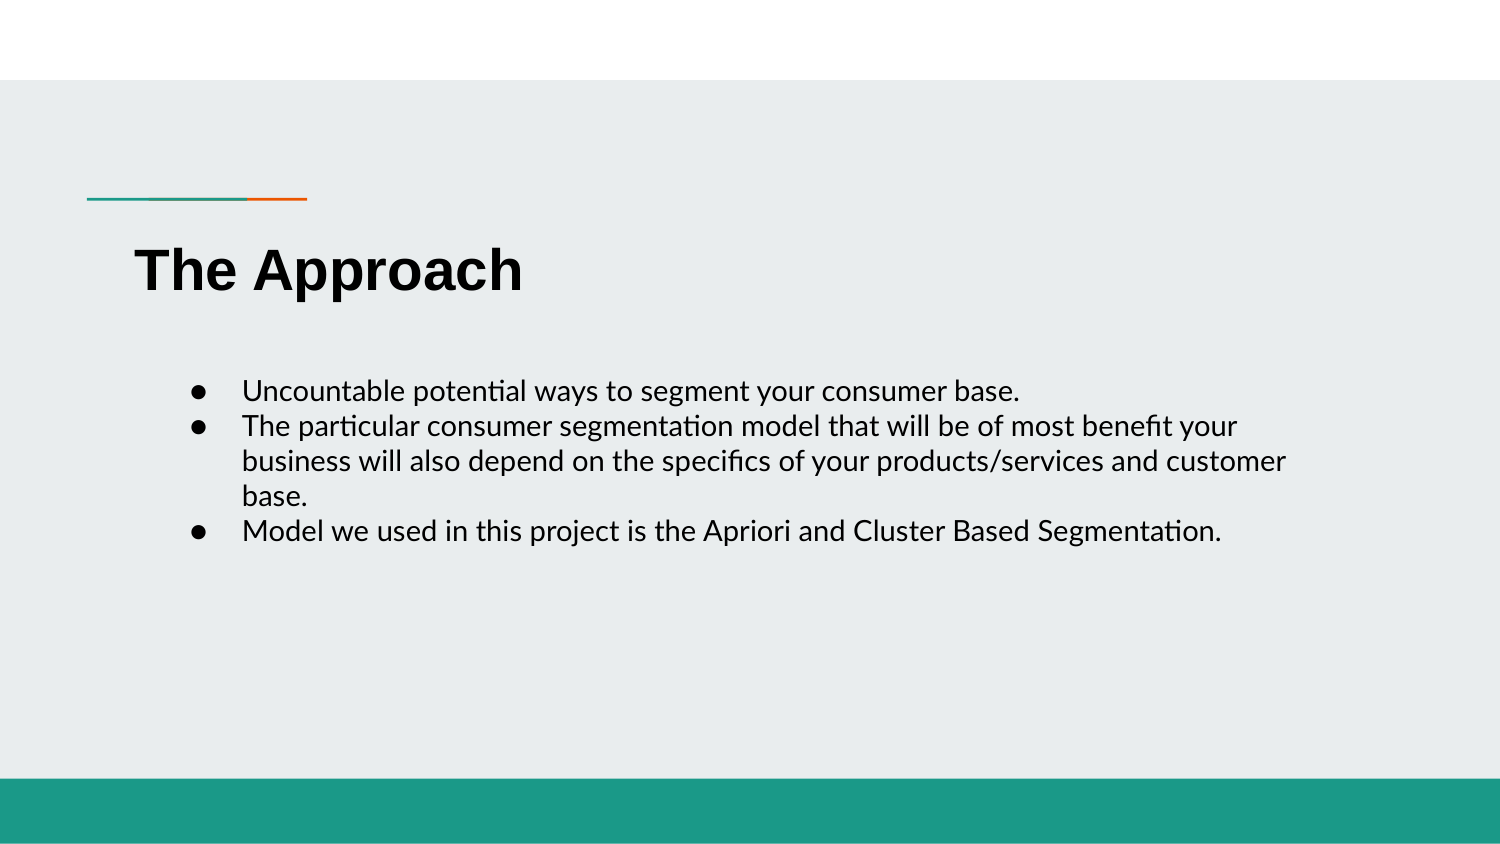

The Approach
Uncountable potential ways to segment your consumer base.
The particular consumer segmentation model that will be of most benefit your business will also depend on the specifics of your products/services and customer base.
Model we used in this project is the Apriori and Cluster Based Segmentation.